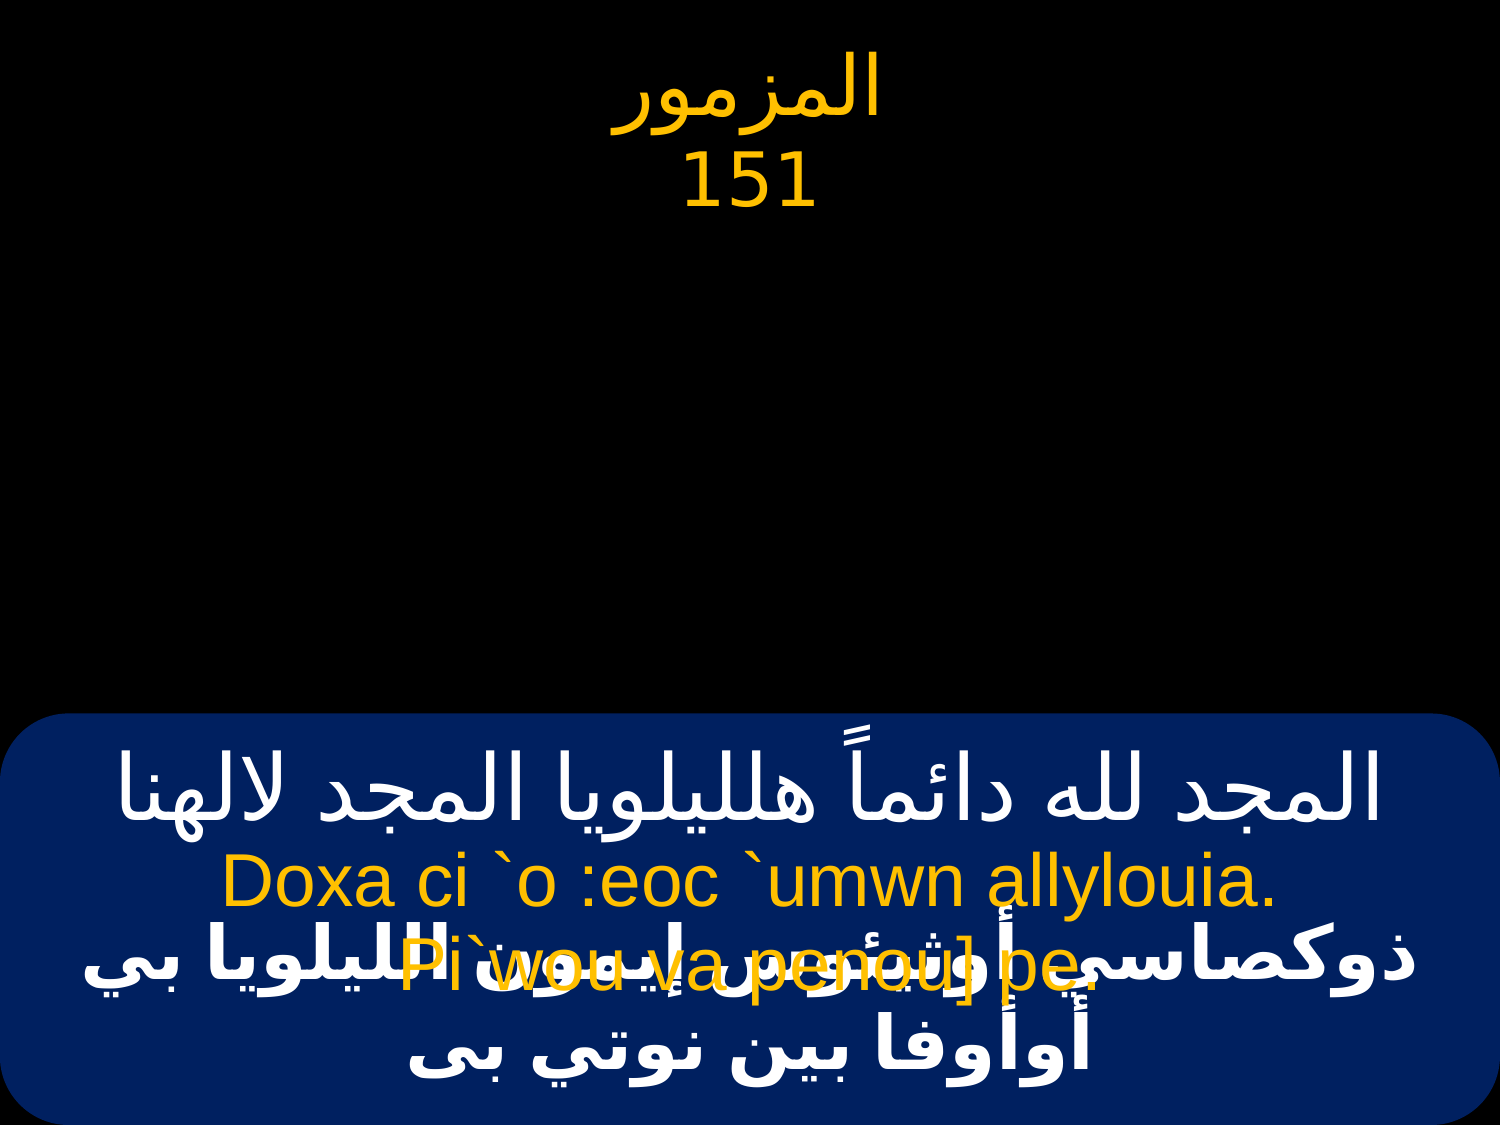

# المجد لله دائماً هلليلويا المجد لالهنا
Doxa ci `o :eoc `umwn allylouia.
Pi`wou va penou] pe.
ذوكصاسي أوثيئوس إيمون الليلويا بي أوأوفا بين نوتي بى